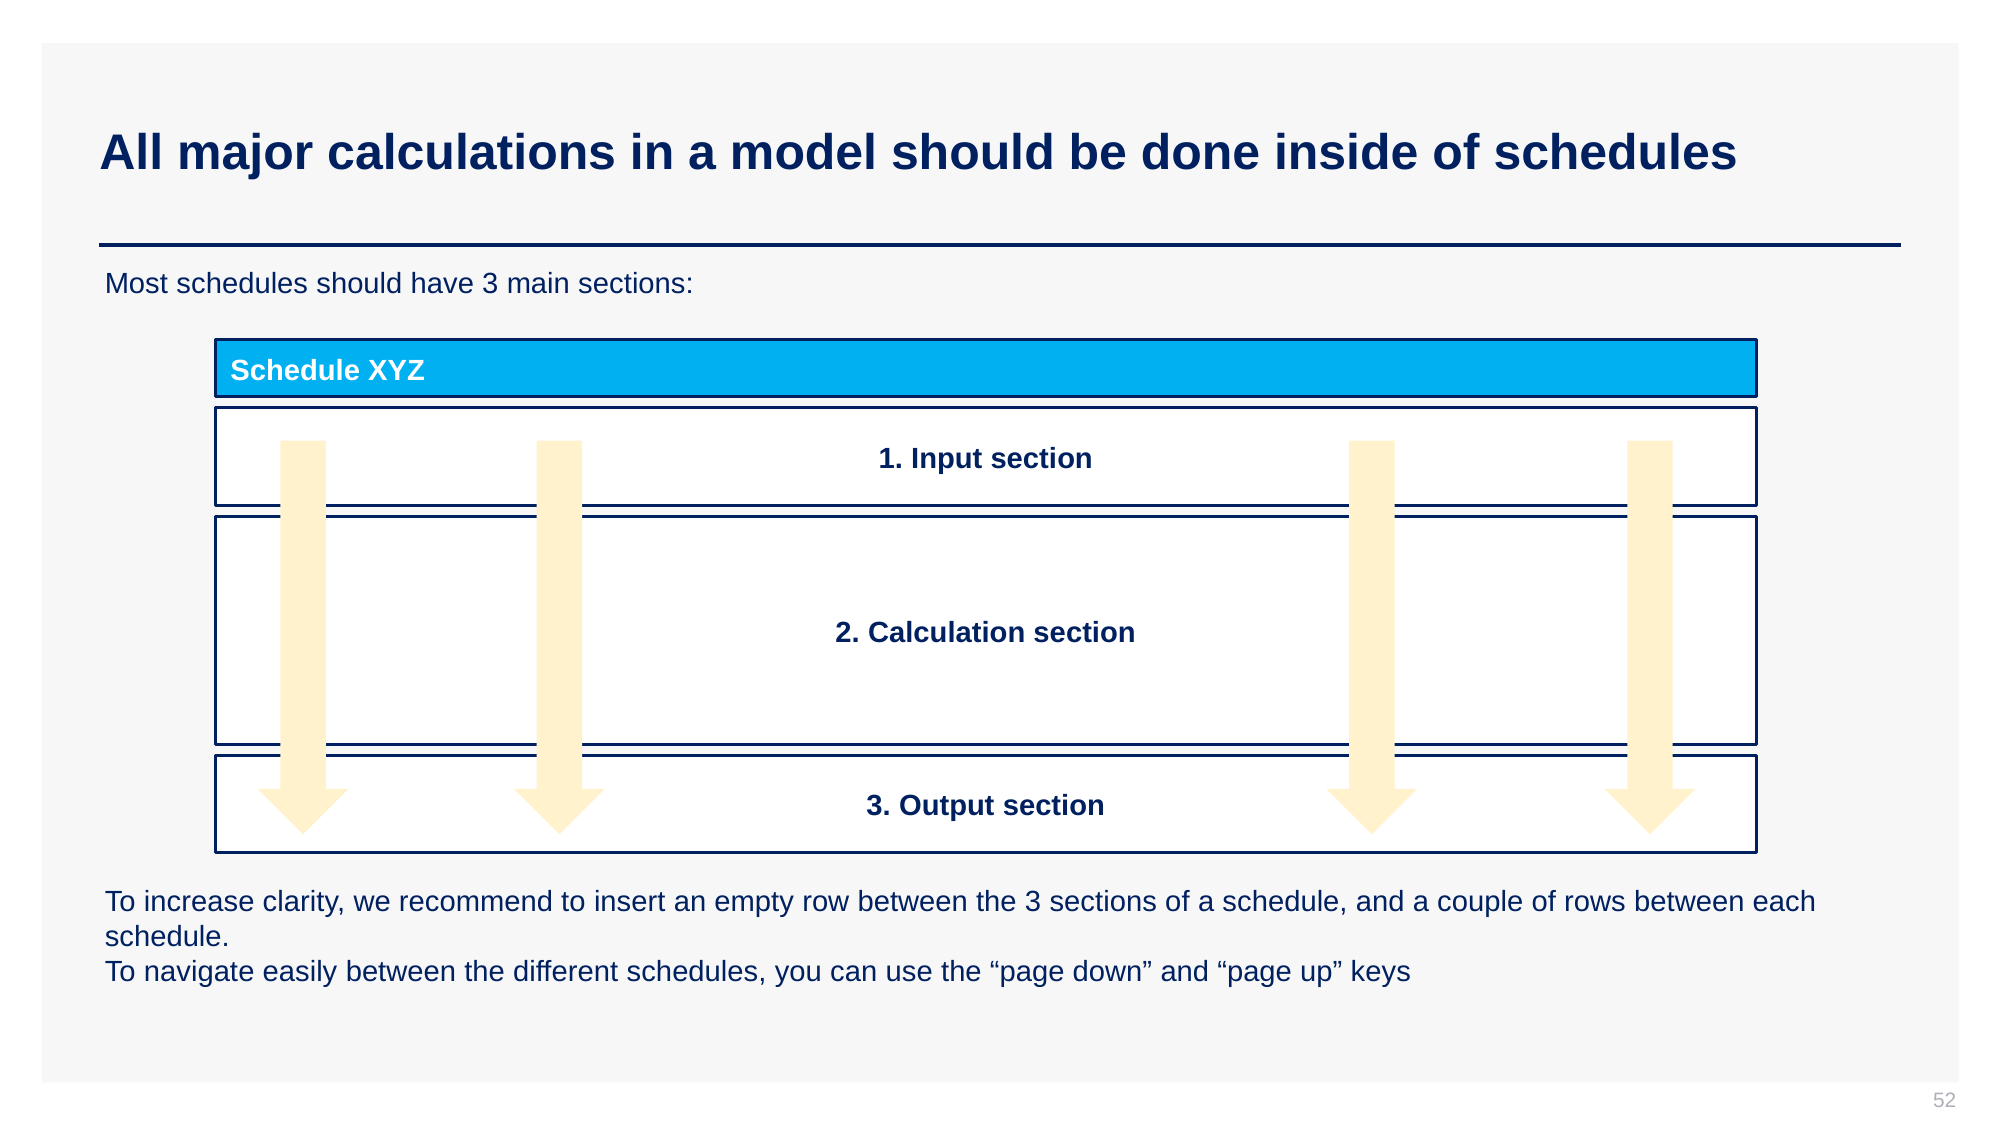

# All major calculations in a model should be done inside of schedules
Most schedules should have 3 main sections:
Schedule XYZ
1. Input section

2. Calculation section
3. Output section
To increase clarity, we recommend to insert an empty row between the 3 sections of a schedule, and a couple of rows between each schedule.
To navigate easily between the different schedules, you can use the “page down” and “page up” keys
52